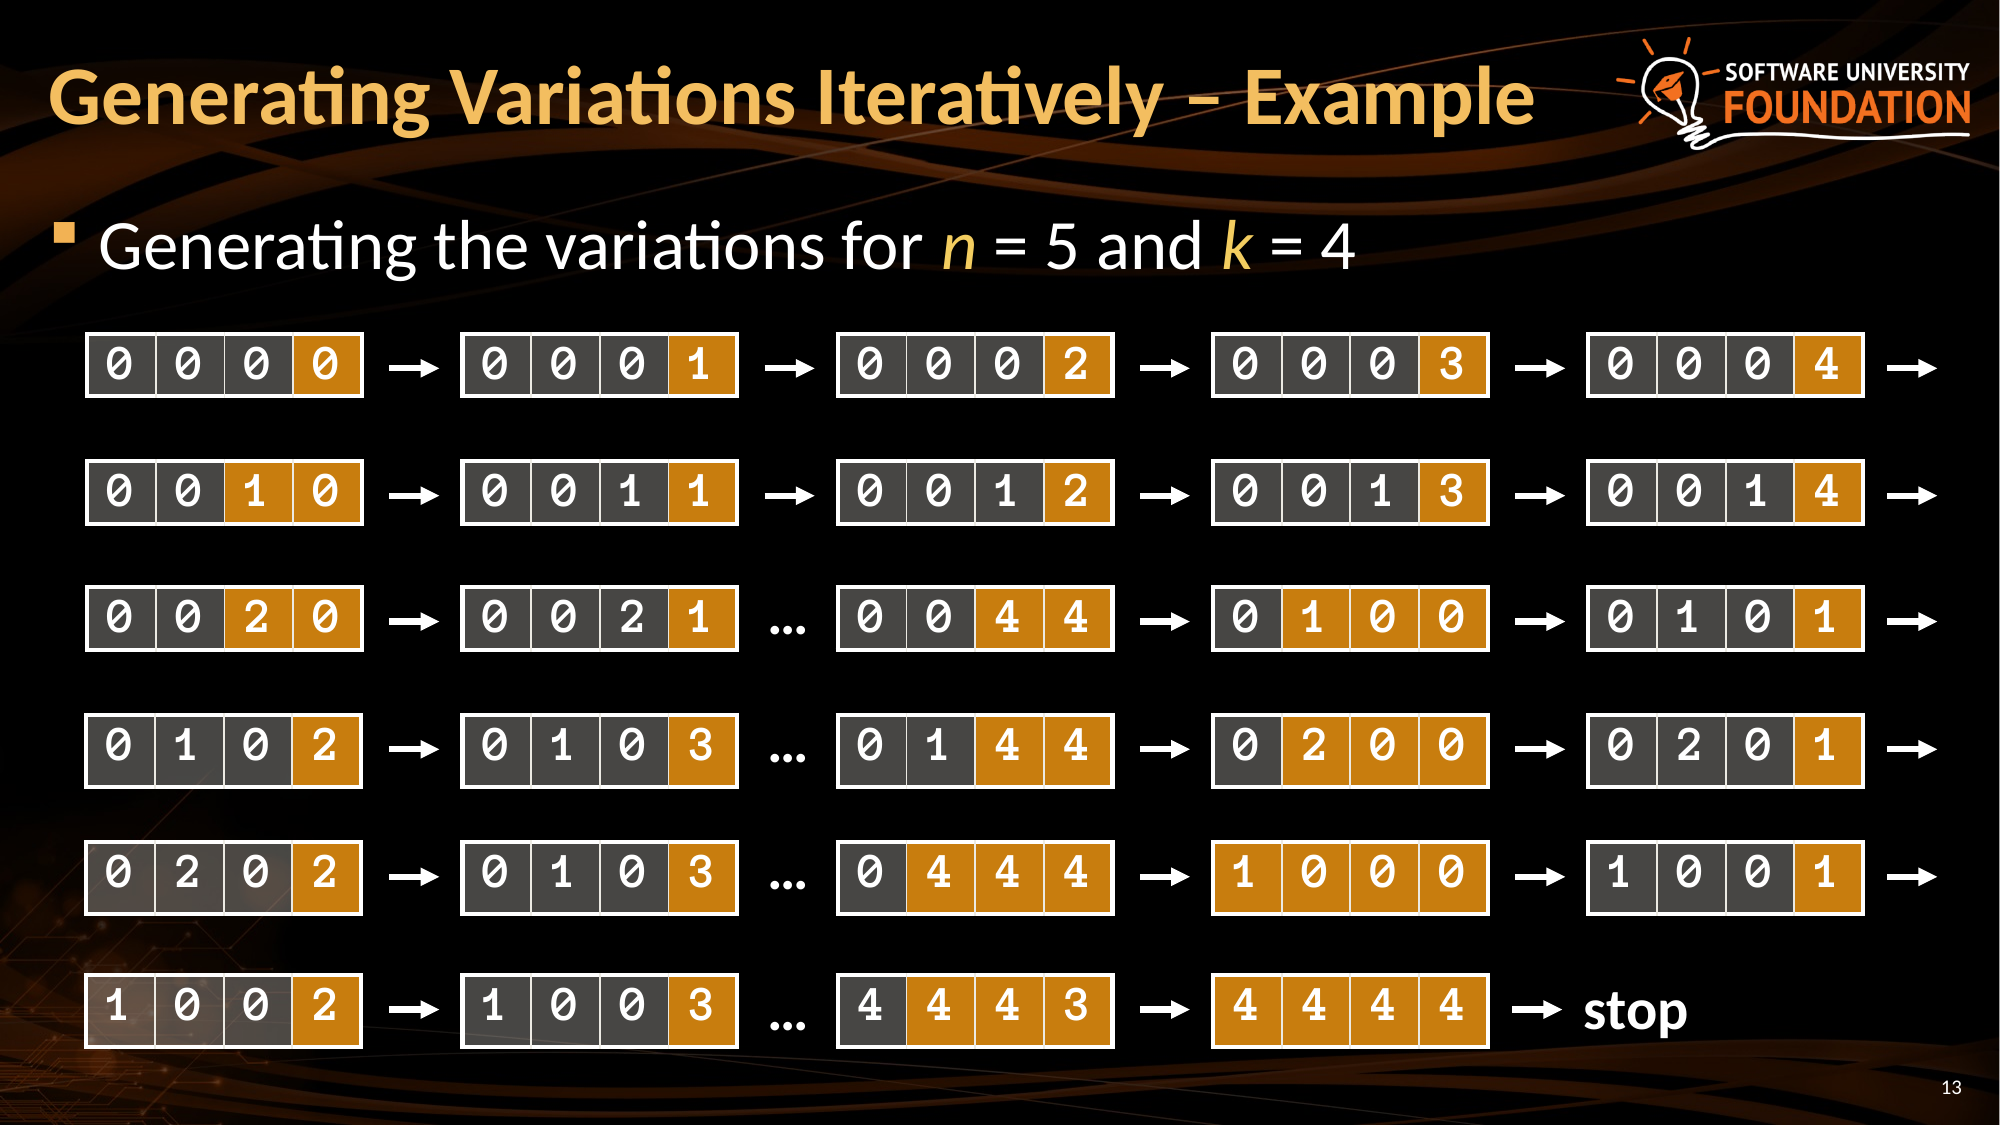

# Generating Variations Iteratively – Example
Generating the variations for n = 5 and k = 4
| 0 | 0 | 0 | 0 |
| --- | --- | --- | --- |
| 0 | 0 | 0 | 1 |
| --- | --- | --- | --- |
| 0 | 0 | 0 | 2 |
| --- | --- | --- | --- |
| 0 | 0 | 0 | 3 |
| --- | --- | --- | --- |
| 0 | 0 | 0 | 4 |
| --- | --- | --- | --- |
| 0 | 0 | 1 | 0 |
| --- | --- | --- | --- |
| 0 | 0 | 1 | 1 |
| --- | --- | --- | --- |
| 0 | 0 | 1 | 2 |
| --- | --- | --- | --- |
| 0 | 0 | 1 | 3 |
| --- | --- | --- | --- |
| 0 | 0 | 1 | 4 |
| --- | --- | --- | --- |
…
| 0 | 0 | 2 | 0 |
| --- | --- | --- | --- |
| 0 | 0 | 2 | 1 |
| --- | --- | --- | --- |
| 0 | 0 | 4 | 4 |
| --- | --- | --- | --- |
| 0 | 1 | 0 | 0 |
| --- | --- | --- | --- |
| 0 | 1 | 0 | 1 |
| --- | --- | --- | --- |
…
| 0 | 1 | 0 | 2 |
| --- | --- | --- | --- |
| 0 | 1 | 0 | 3 |
| --- | --- | --- | --- |
| 0 | 1 | 4 | 4 |
| --- | --- | --- | --- |
| 0 | 2 | 0 | 0 |
| --- | --- | --- | --- |
| 0 | 2 | 0 | 1 |
| --- | --- | --- | --- |
…
| 0 | 2 | 0 | 2 |
| --- | --- | --- | --- |
| 0 | 1 | 0 | 3 |
| --- | --- | --- | --- |
| 0 | 4 | 4 | 4 |
| --- | --- | --- | --- |
| 1 | 0 | 0 | 0 |
| --- | --- | --- | --- |
| 1 | 0 | 0 | 1 |
| --- | --- | --- | --- |
stop
…
| 1 | 0 | 0 | 2 |
| --- | --- | --- | --- |
| 1 | 0 | 0 | 3 |
| --- | --- | --- | --- |
| 4 | 4 | 4 | 3 |
| --- | --- | --- | --- |
| 4 | 4 | 4 | 4 |
| --- | --- | --- | --- |
13